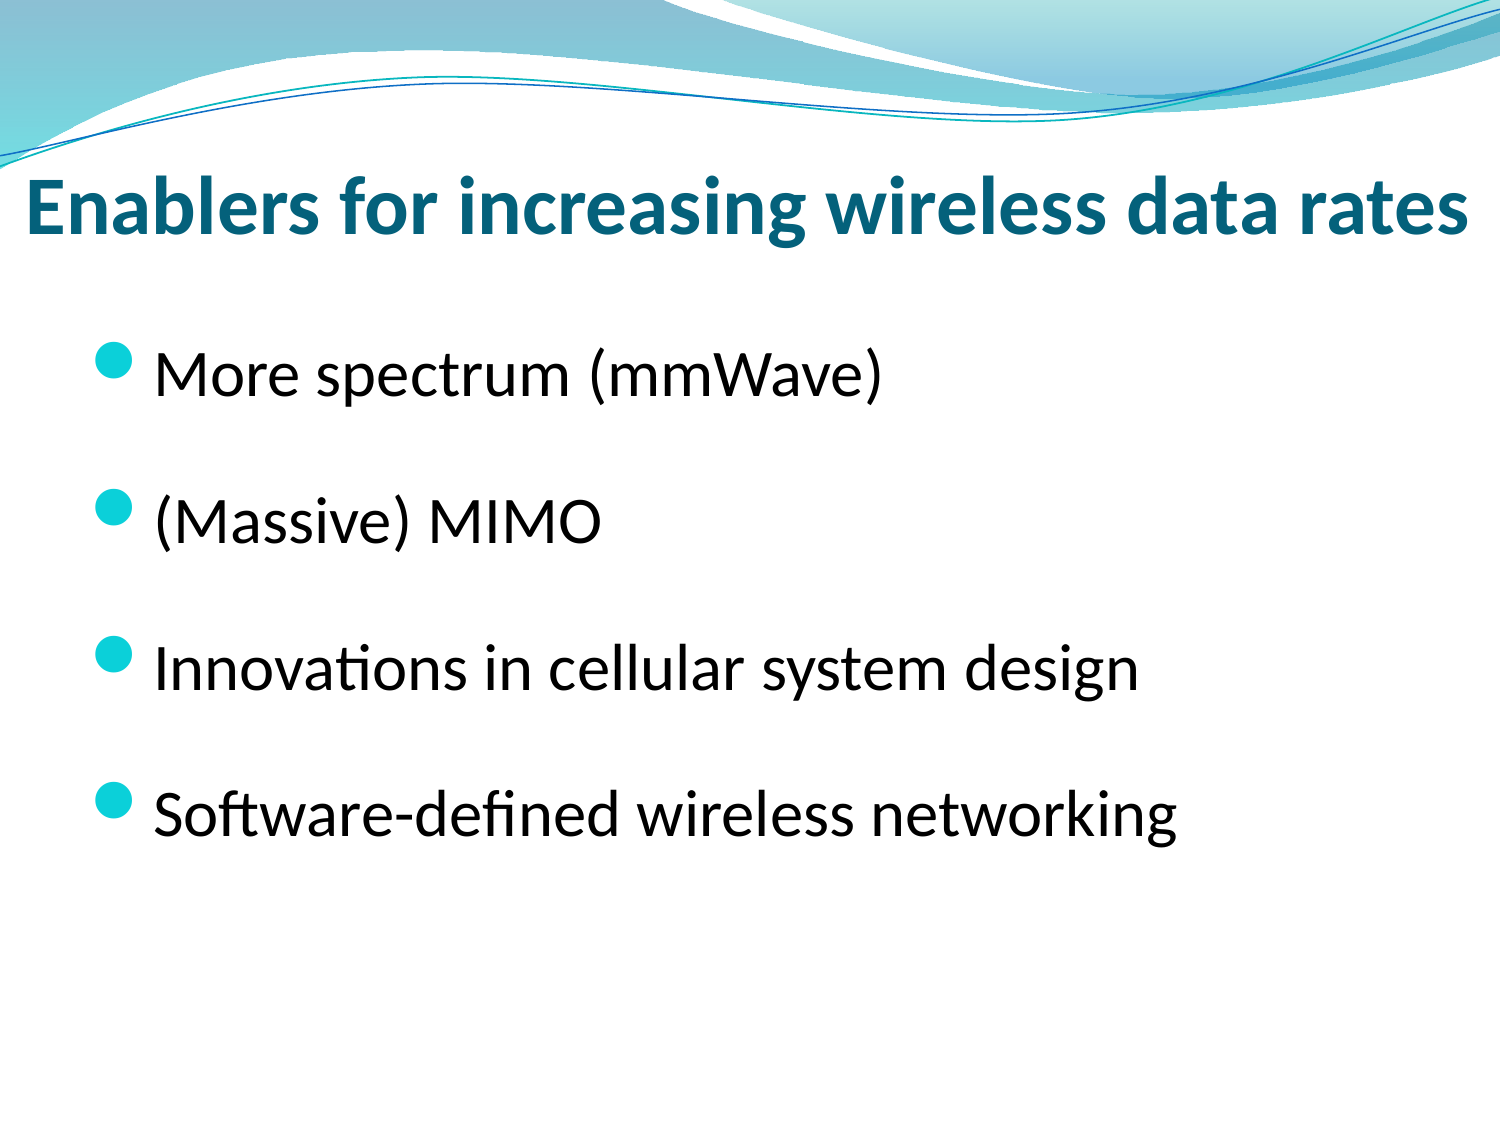

# Enablers for increasing wireless data rates
More spectrum (mmWave)

(Massive) MIMO

Innovations in cellular system design

Software-defined wireless networking